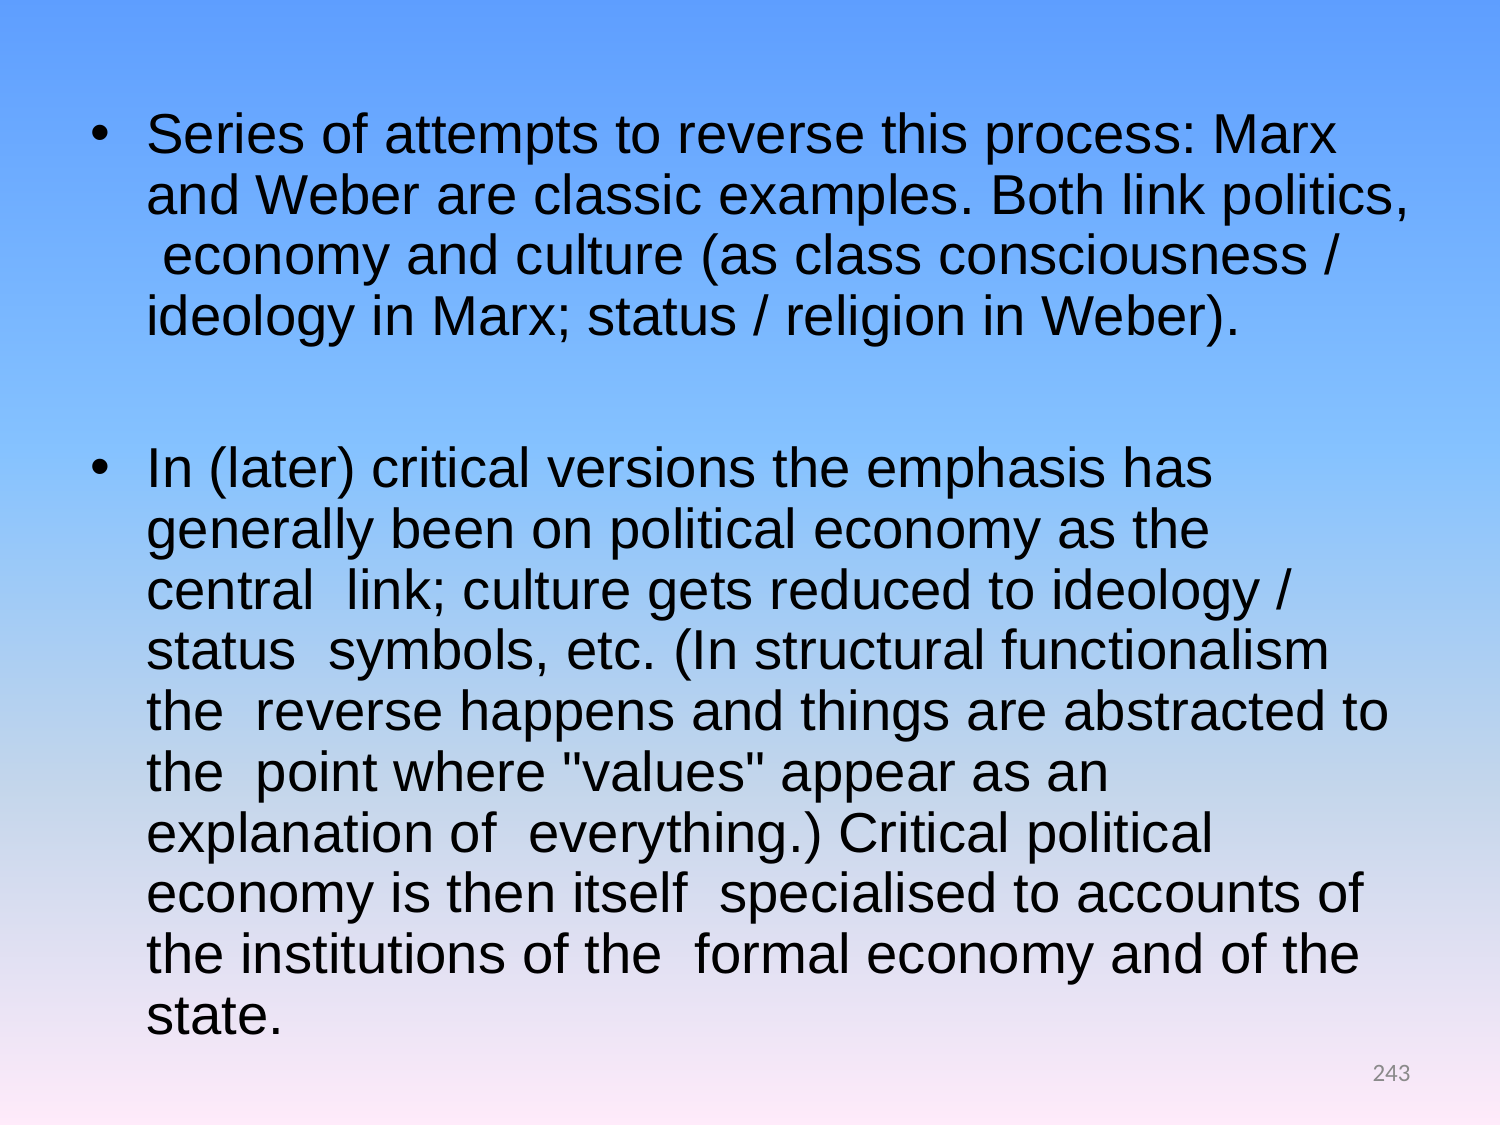

Series of attempts to reverse this process: Marx  and Weber are classic examples. Both link politics,  economy and culture (as class consciousness /  ideology in Marx; status / religion in Weber).

In (later) critical versions the emphasis has  generally been on political economy as the central  link; culture gets reduced to ideology / status  symbols, etc. (In structural functionalism the  reverse happens and things are abstracted to the  point where "values" appear as an explanation of  everything.) Critical political economy is then itself  specialised to accounts of the institutions of the  formal economy and of the state.
243